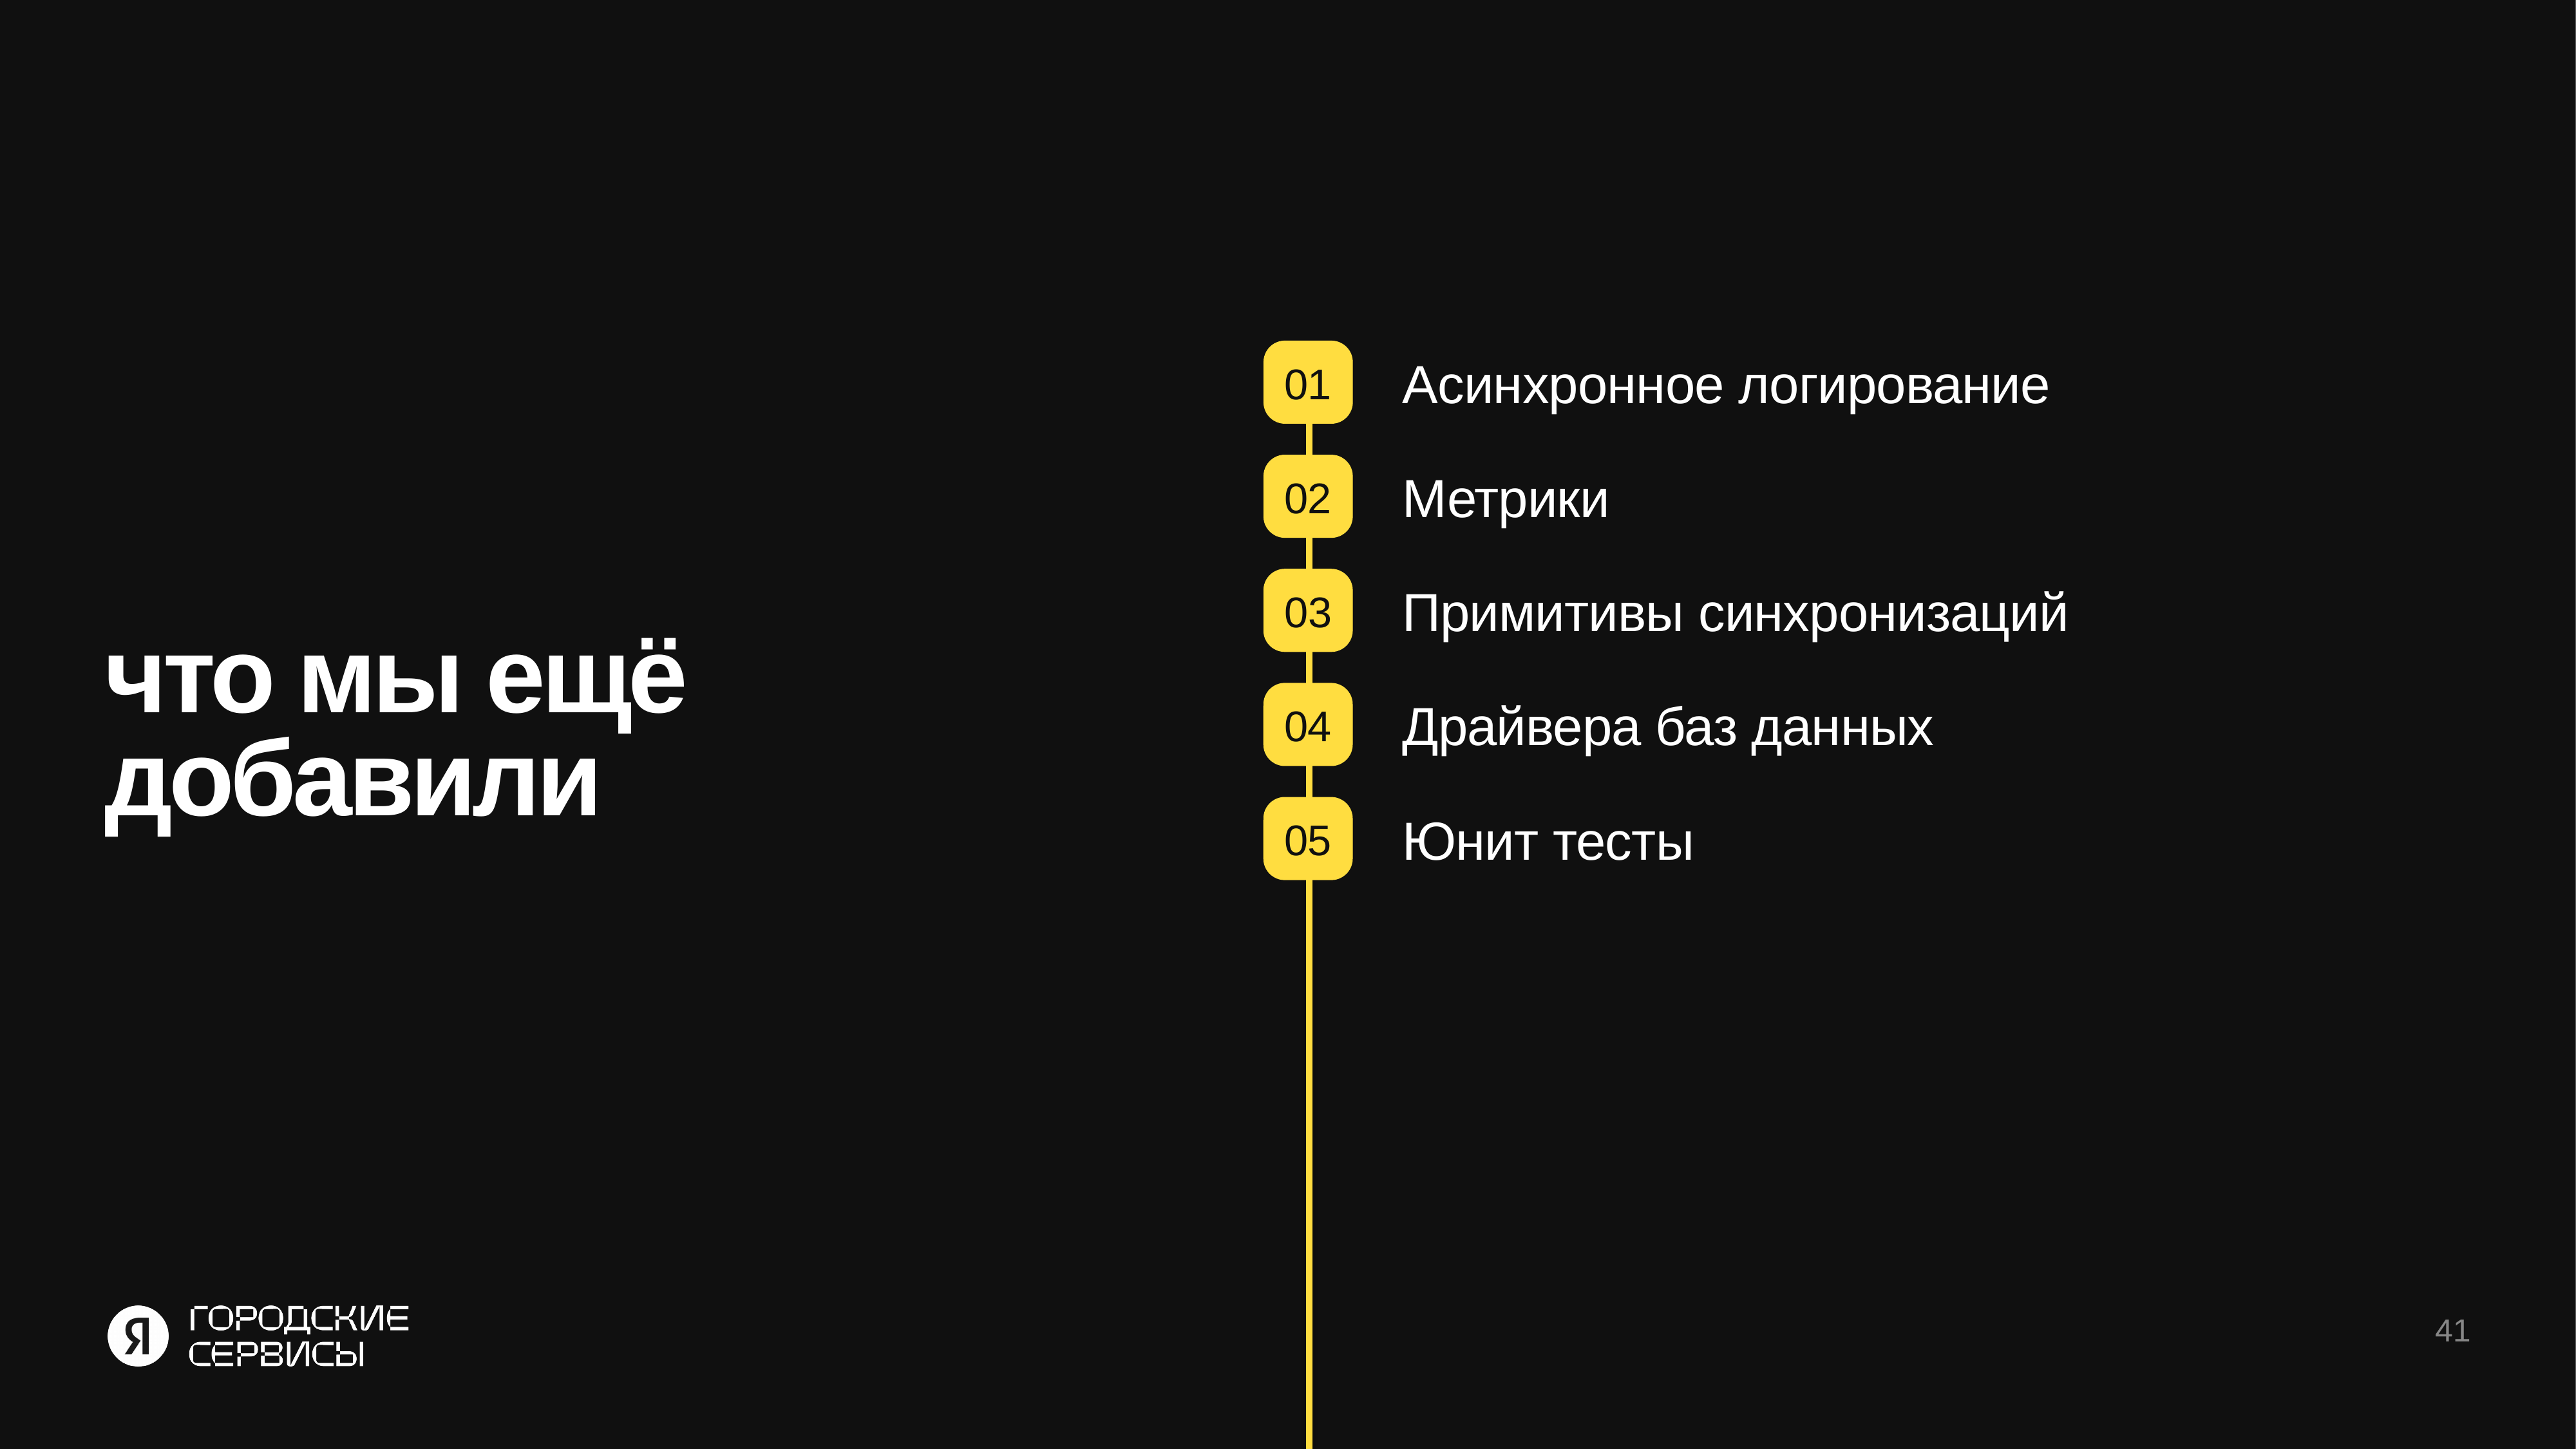

01
Асинхронное логирование
02
Метрики
03
Примитивы синхронизаций
04
Драйвера баз данных
05
Юнит тесты
# что мы ещё добавили
41